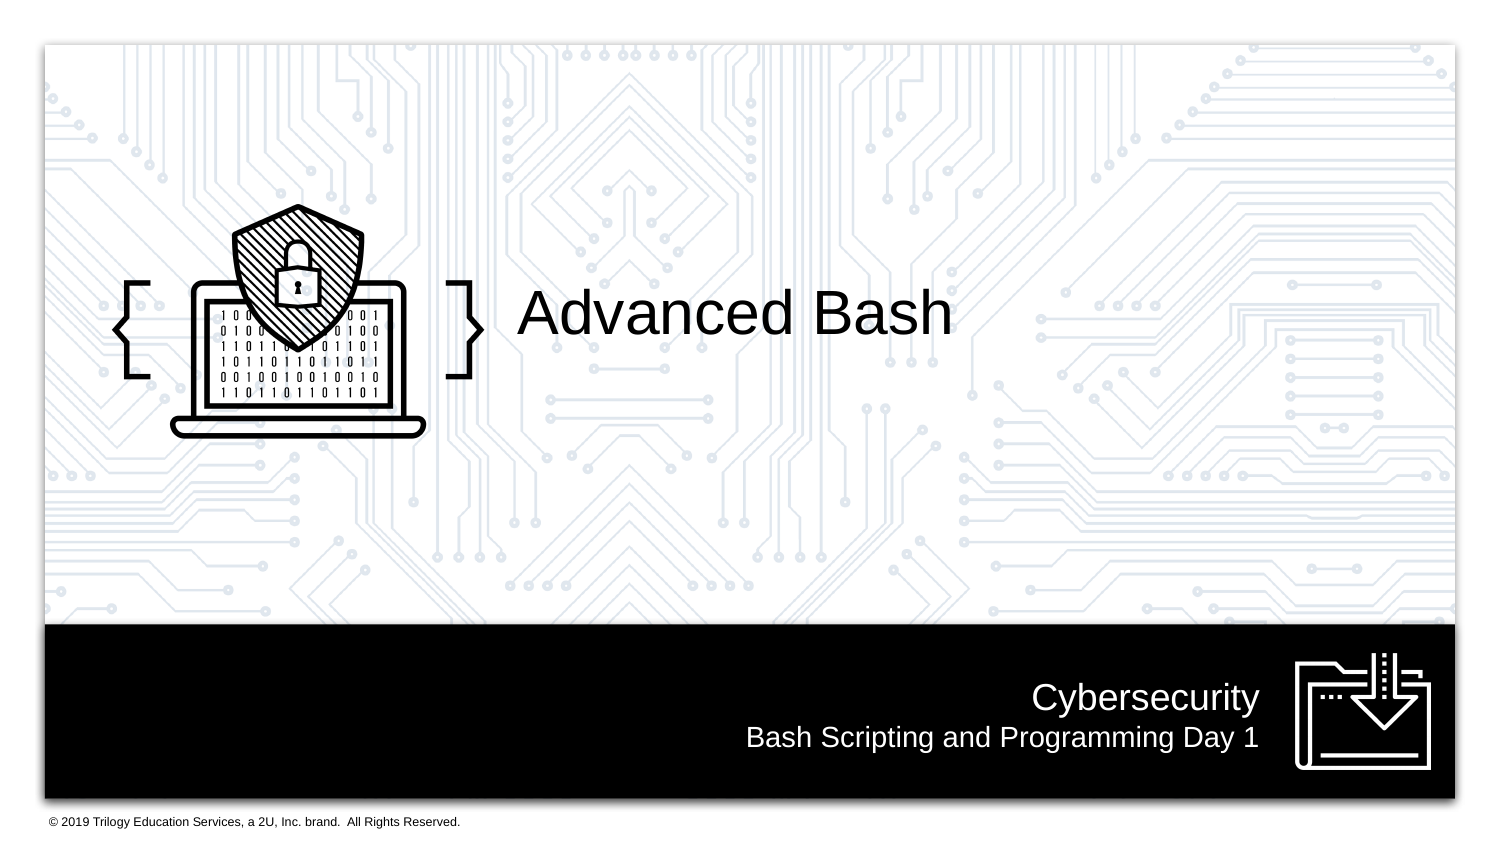

Advanced Bash
# Bash Scripting and Programming Day 1